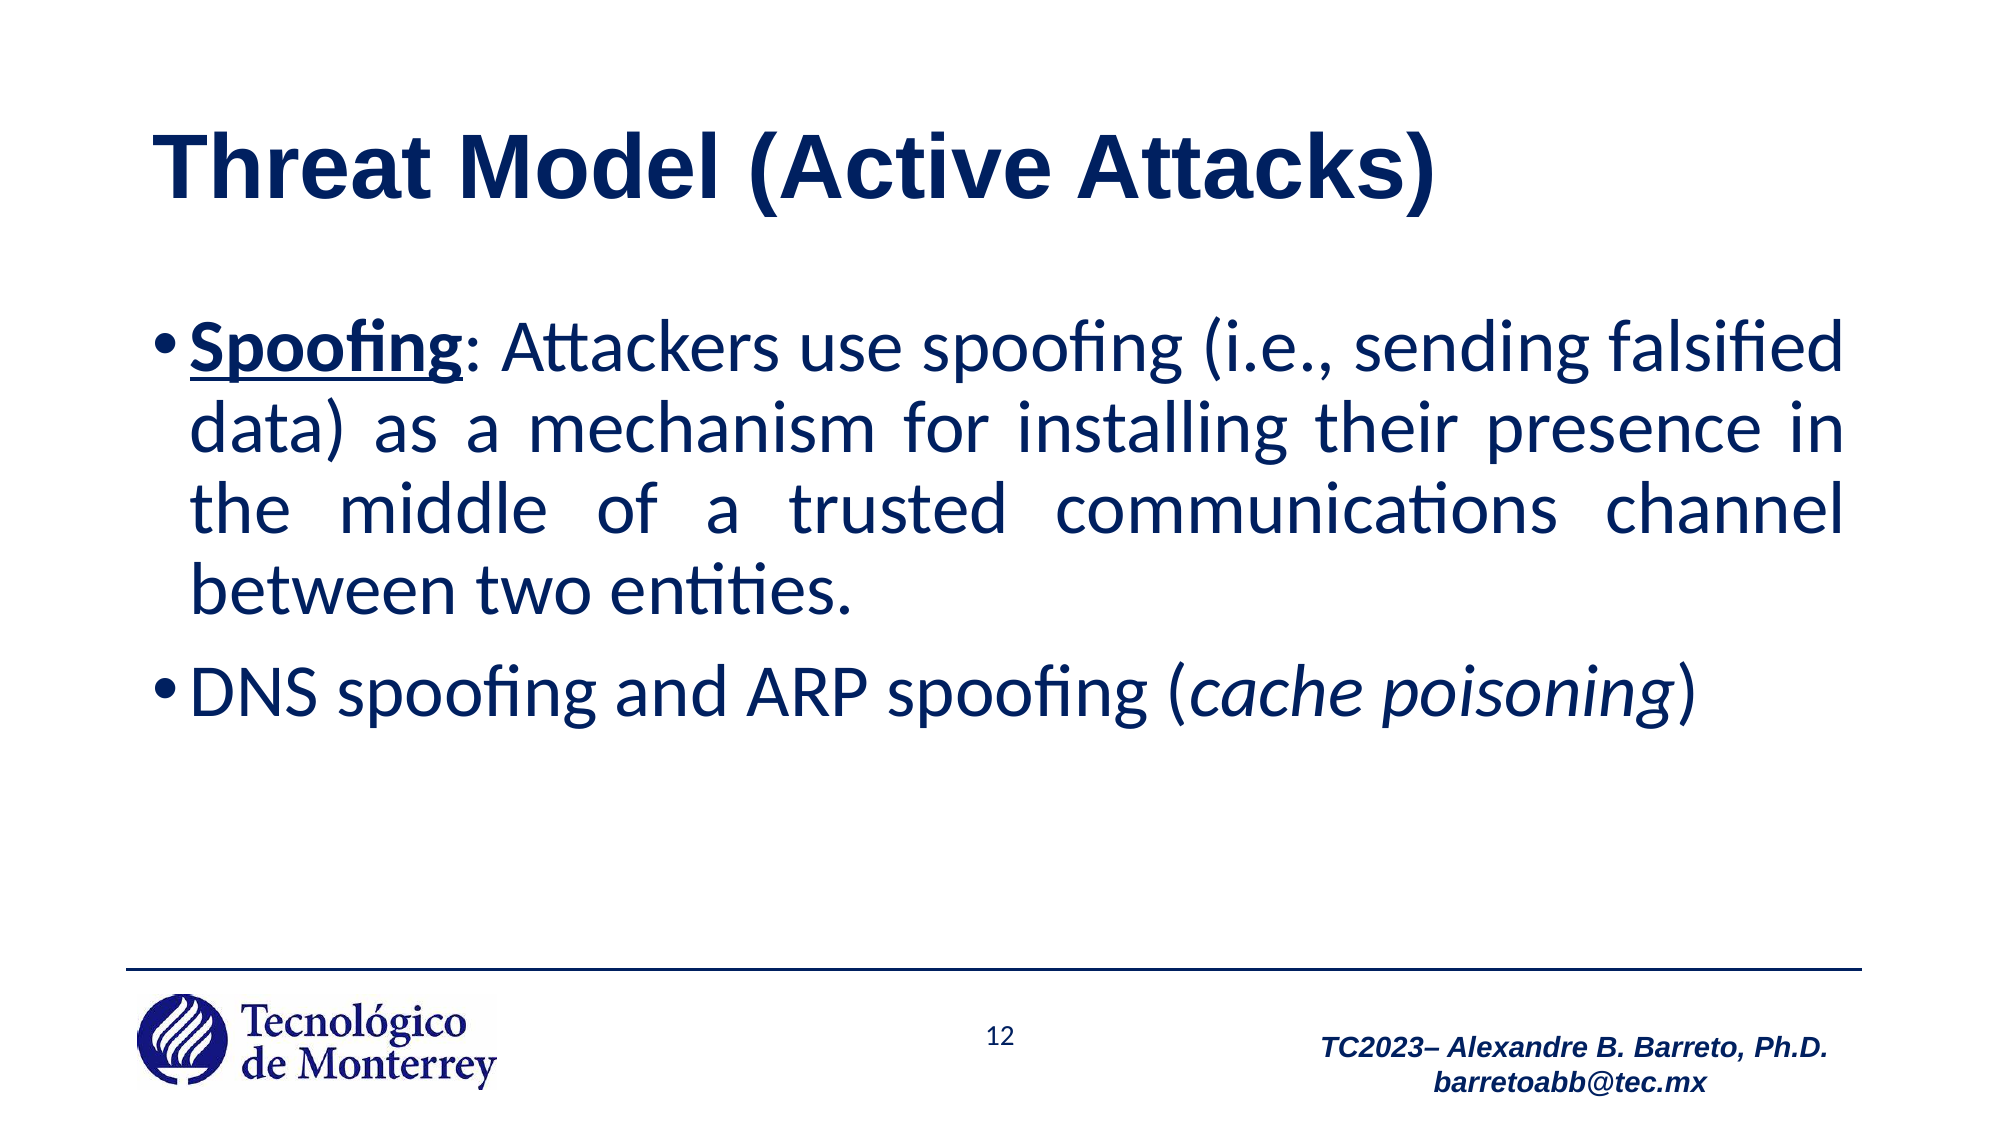

# Threat Model (Active Attacks)
Spoofing: Attackers use spoofing (i.e., sending falsified data) as a mechanism for installing their presence in the middle of a trusted communications channel between two entities.
DNS spoofing and ARP spoofing (cache poisoning)